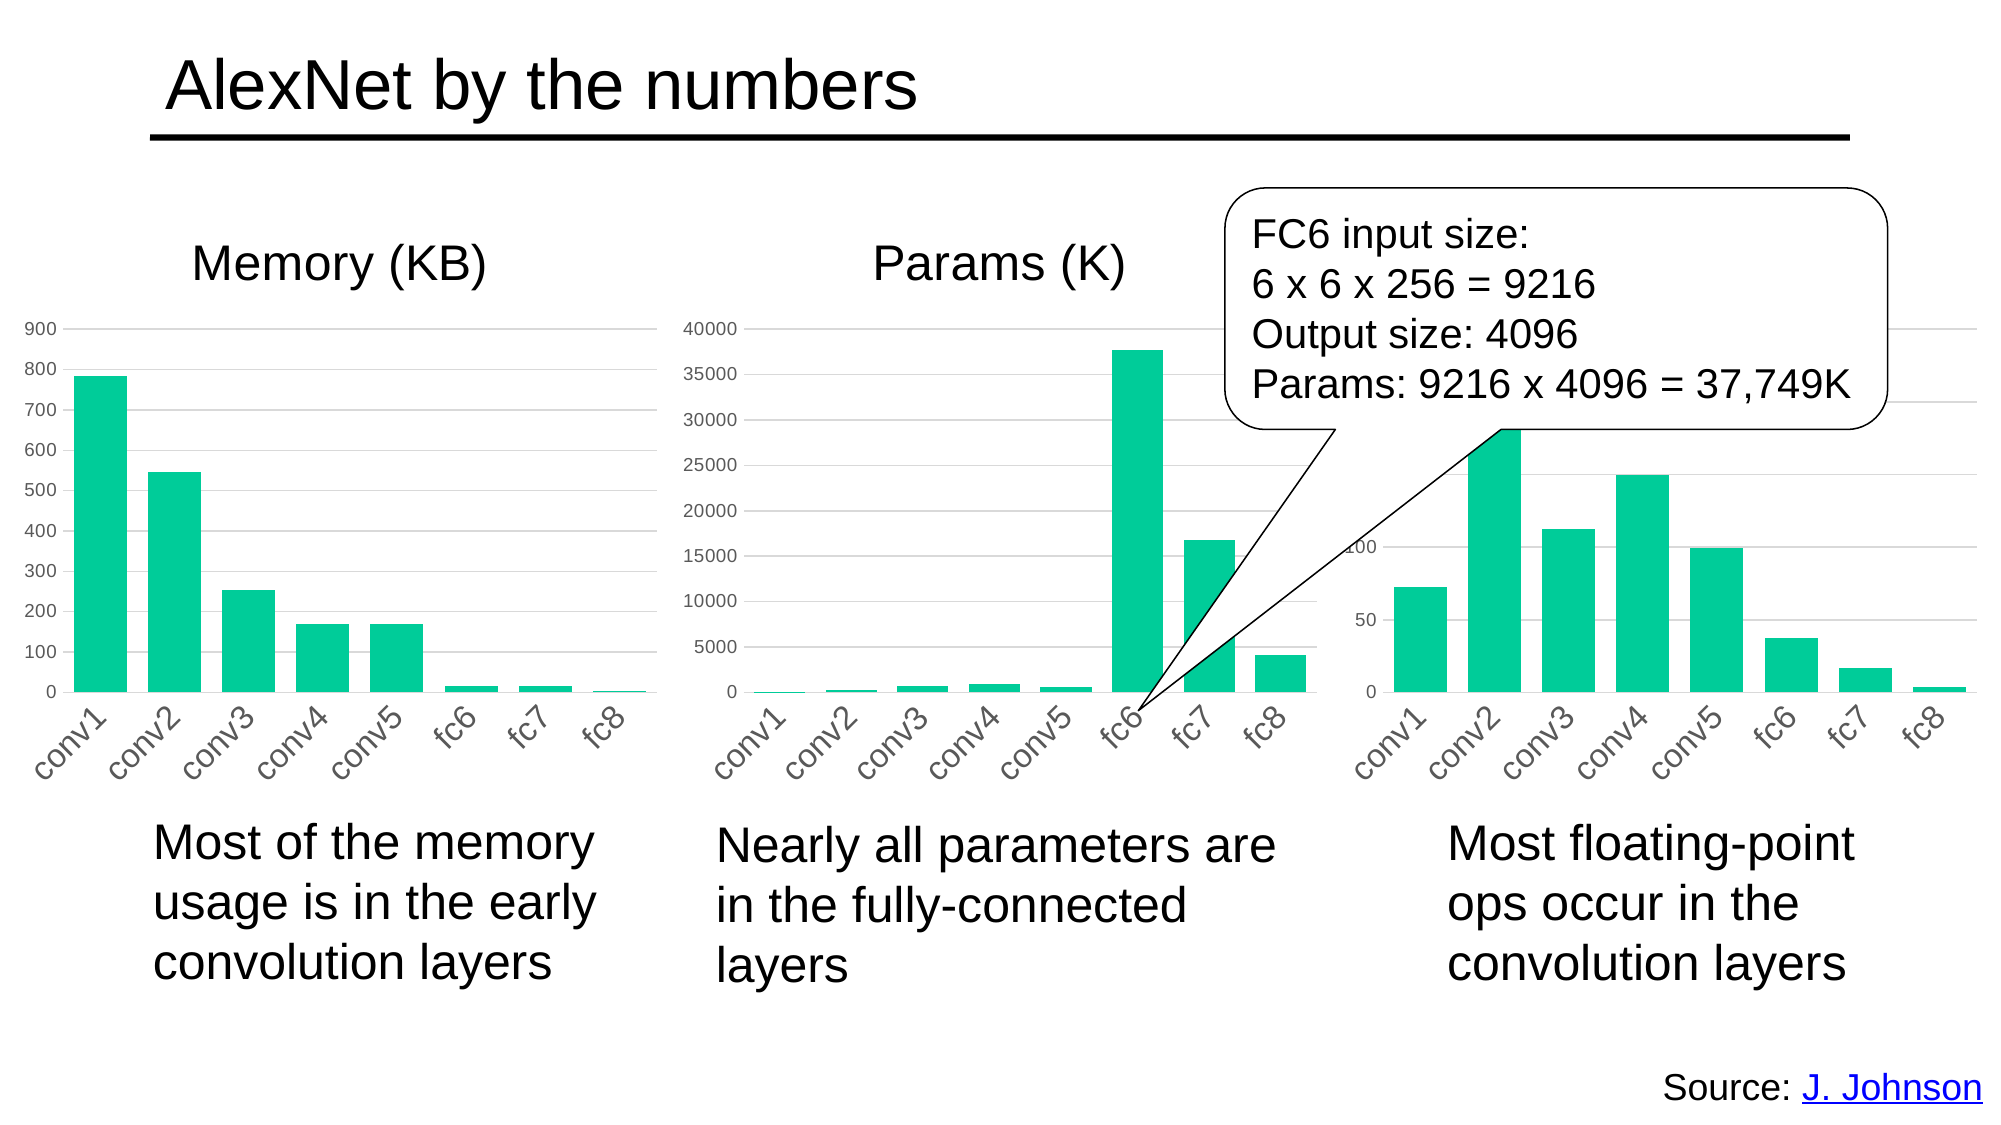

# AlexNet by the numbers

FC6 input size:
6 x 6 x 256 = 9216
Output size: 4096
Params: 9216 x 4096 = 37,749K

### Chart: Memory (KB)

| Category |  |
|---|---|
| conv1 | 784.0 |
| conv2 | 546.75 |
| conv3 | 253.5 |
| conv4 | 169.0 |
| conv5 | 169.0 |
| fc6 | 16.0 |
| fc7 | 16.0 |
| fc8 | 3.90625 |

### Chart:

| Category | Params (K) |
|---|---|
| conv1 | 23.296 |
| conv2 | 307.392 |
| conv3 | 663.9359999999995 |
| conv4 | 884.992 |
| conv5 | 590.08 |
| fc6 | 37752.832 |
| fc7 | 16781.312 |
| fc8 | 4097.0 |

### Chart:

| Category | MFLOP |
|---|---|
| conv1 | 72.85555199999995 |
| conv2 | 223.9488 |
| conv3 | 112.140288 |
| conv4 | 149.520384 |
| conv5 | 99.680256 |
| fc6 | 37.748736 |
| fc7 | 16.777216 |
| fc8 | 4.096 |

### Chart: Memory (KB)

| Category |  |
|---|---|
| conv1 | 784.0 |
| conv2 | 546.75 |
| conv3 | 253.5 |
| conv4 | 169.0 |
| conv5 | 169.0 |
| fc6 | 16.0 |
| fc7 | 16.0 |
| fc8 | 3.90625 |
Most of the memory usage is in the early convolution layers
Most floating-point ops occur in the convolution layers
Nearly all parameters are in the fully-connected layers
Source: J. Johnson